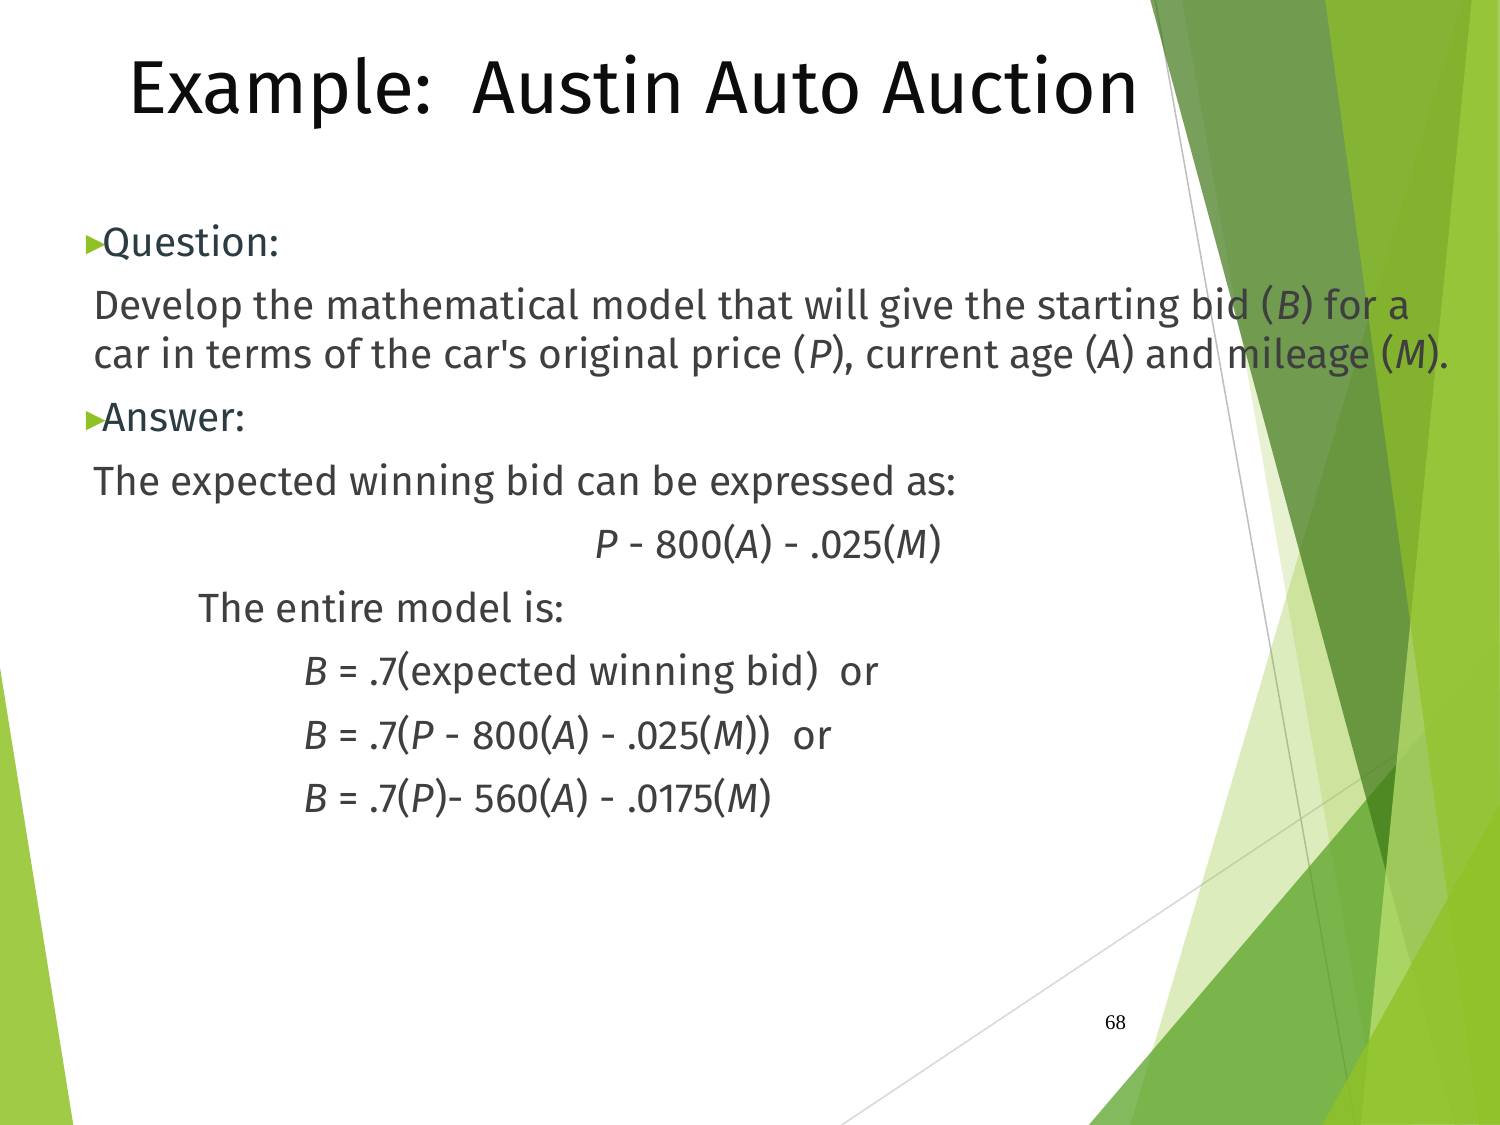

# Example:  Austin Auto Auction
Question:
		Develop the mathematical model that will give the starting bid (B) for a car in terms of the car's original price (P), current age (A) and mileage (M).
Answer:
		The expected winning bid can be expressed as:
P - 800(A) - .025(M)
      	The entire model is:
               	B = .7(expected winning bid)  or
               	B = .7(P - 800(A) - .025(M))  or
               	B = .7(P)- 560(A) - .0175(M)
68